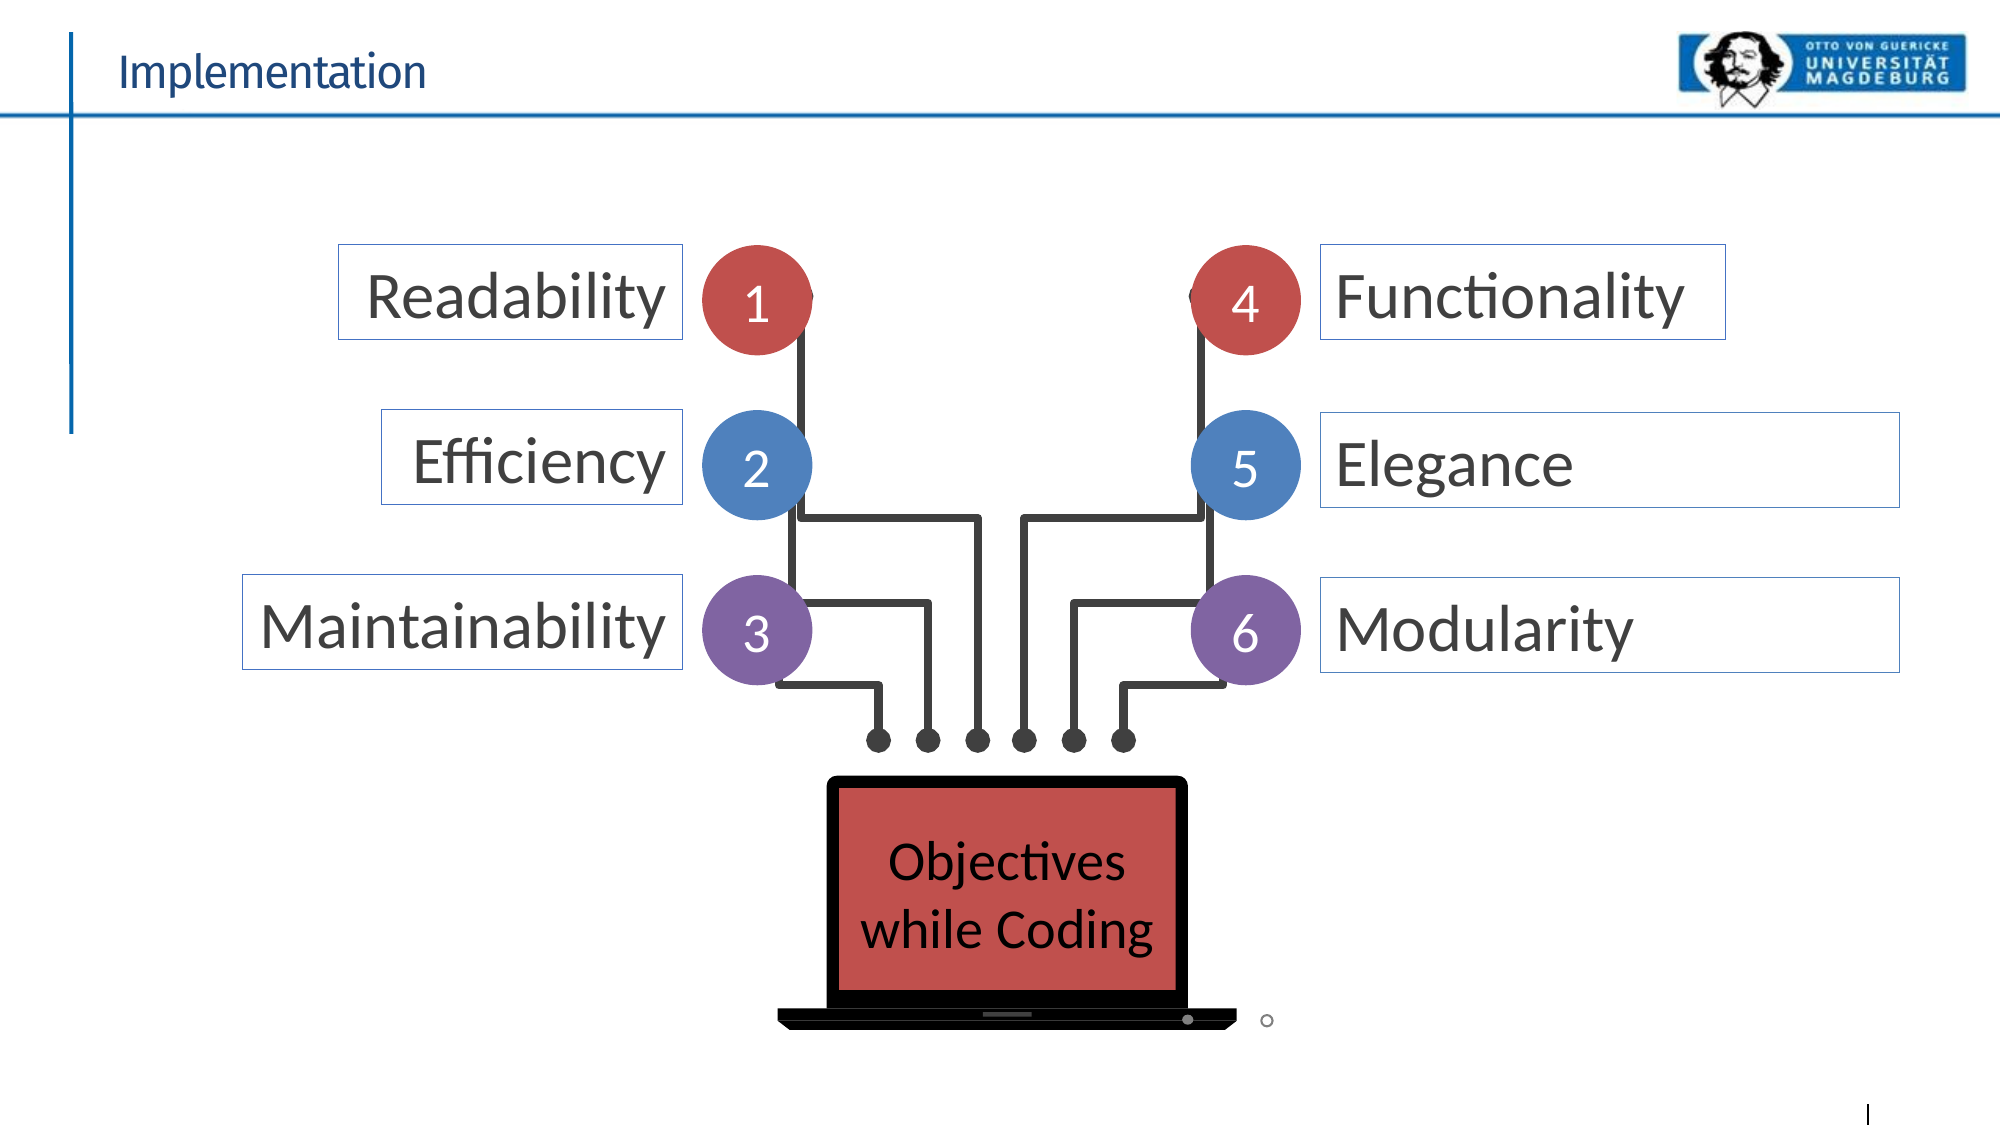

# Implementation
Readability
Functionality
1
4
Efficiency
2
5
Elegance
Maintainability
3
6
Modularity
Objectives while Coding